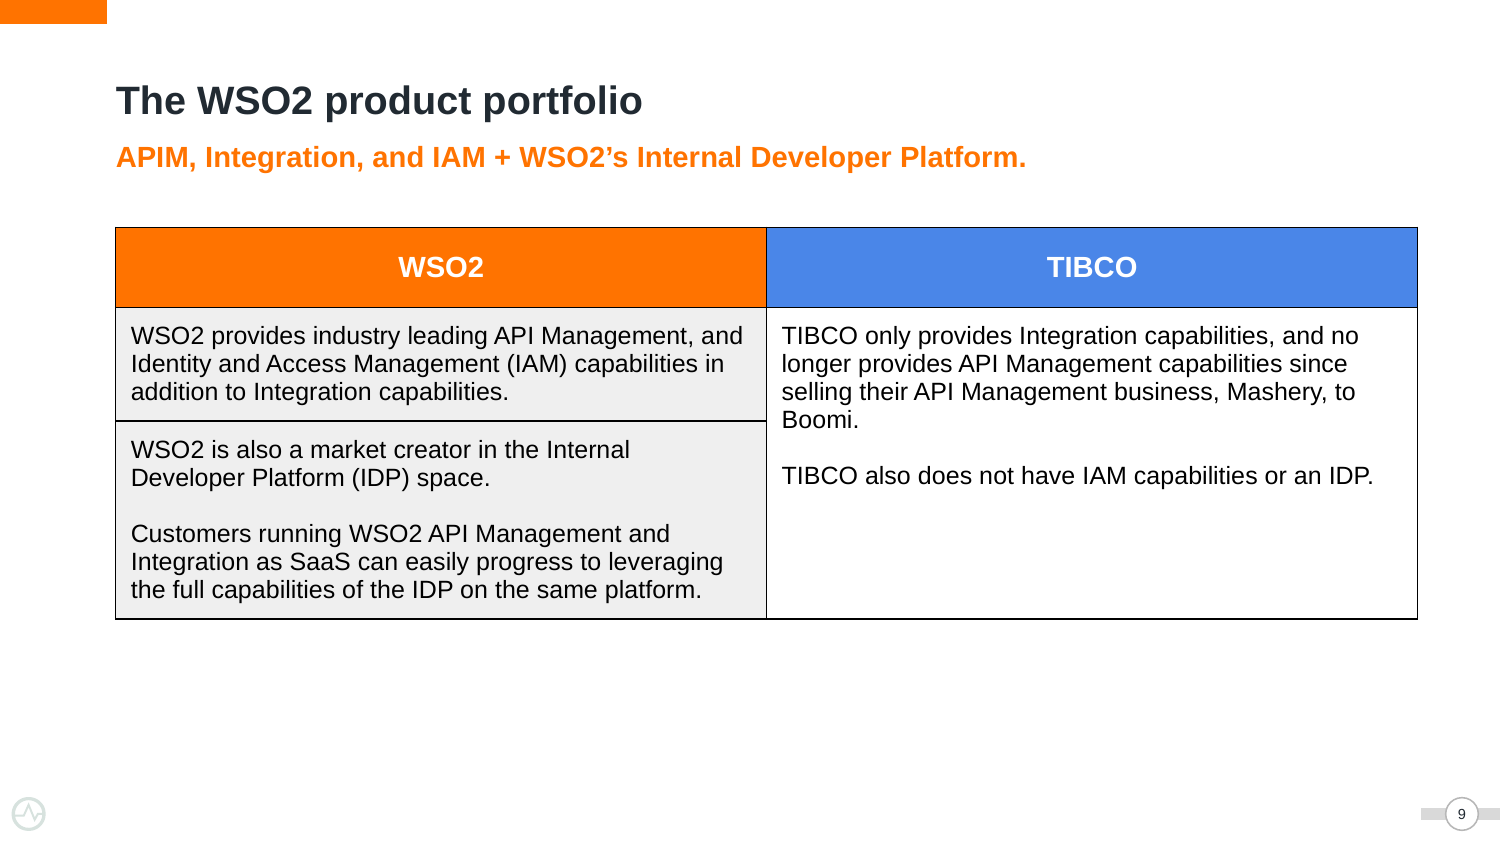

# The WSO2 product portfolio
APIM, Integration, and IAM + WSO2’s Internal Developer Platform.
| WSO2 | TIBCO |
| --- | --- |
| WSO2 provides industry leading API Management, and Identity and Access Management (IAM) capabilities in addition to Integration capabilities. | TIBCO only provides Integration capabilities, and no longer provides API Management capabilities since selling their API Management business, Mashery, to Boomi. TIBCO also does not have IAM capabilities or an IDP. |
| WSO2 is also a market creator in the Internal Developer Platform (IDP) space. Customers running WSO2 API Management and Integration as SaaS can easily progress to leveraging the full capabilities of the IDP on the same platform. |  |
9